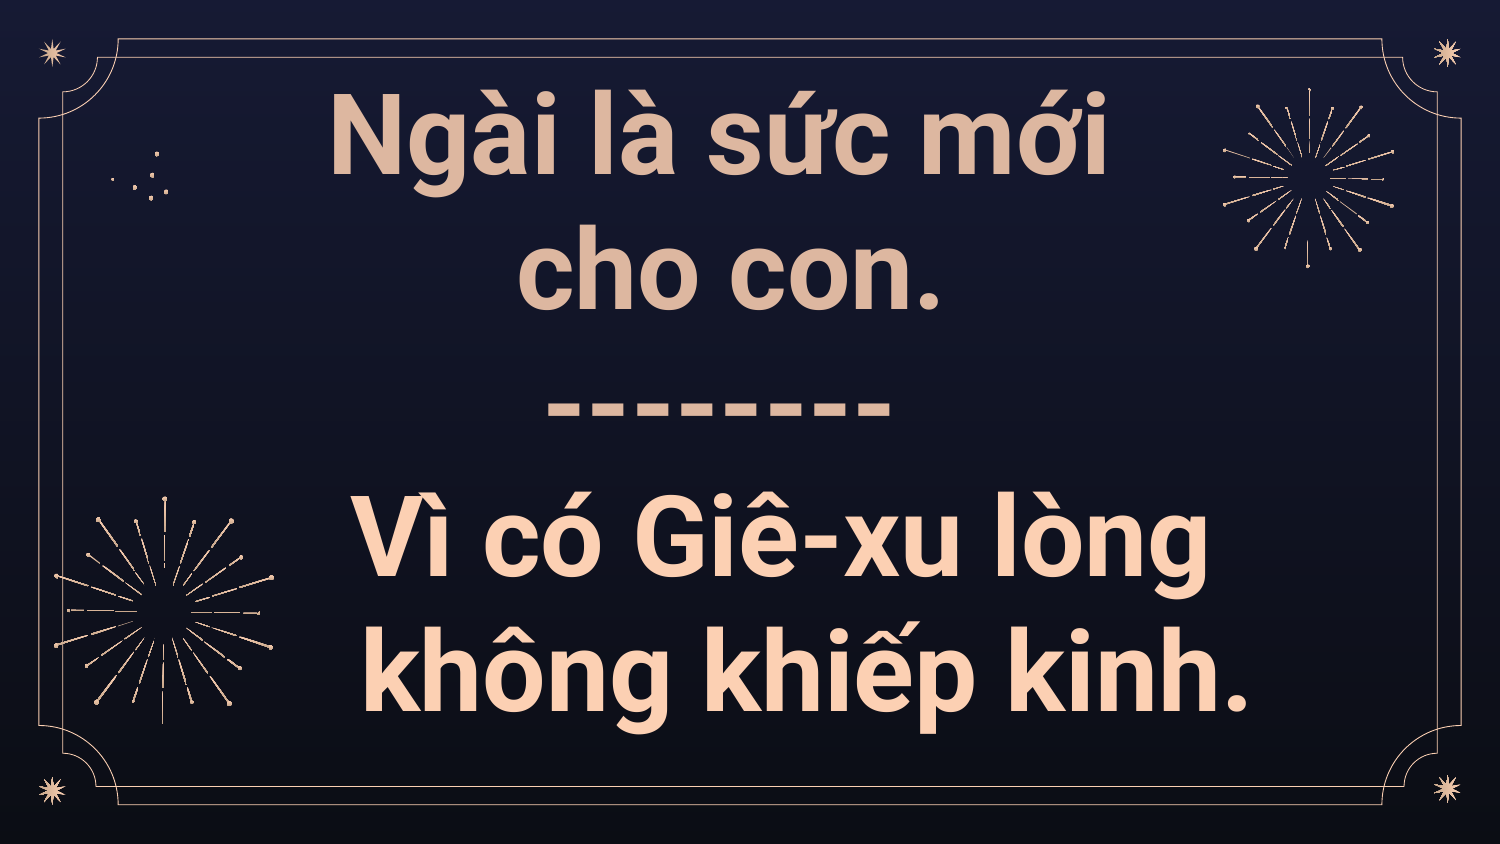

Ngài là sức mới cho con.
--------
Vì có Giê-xu lòng không khiếp kinh.